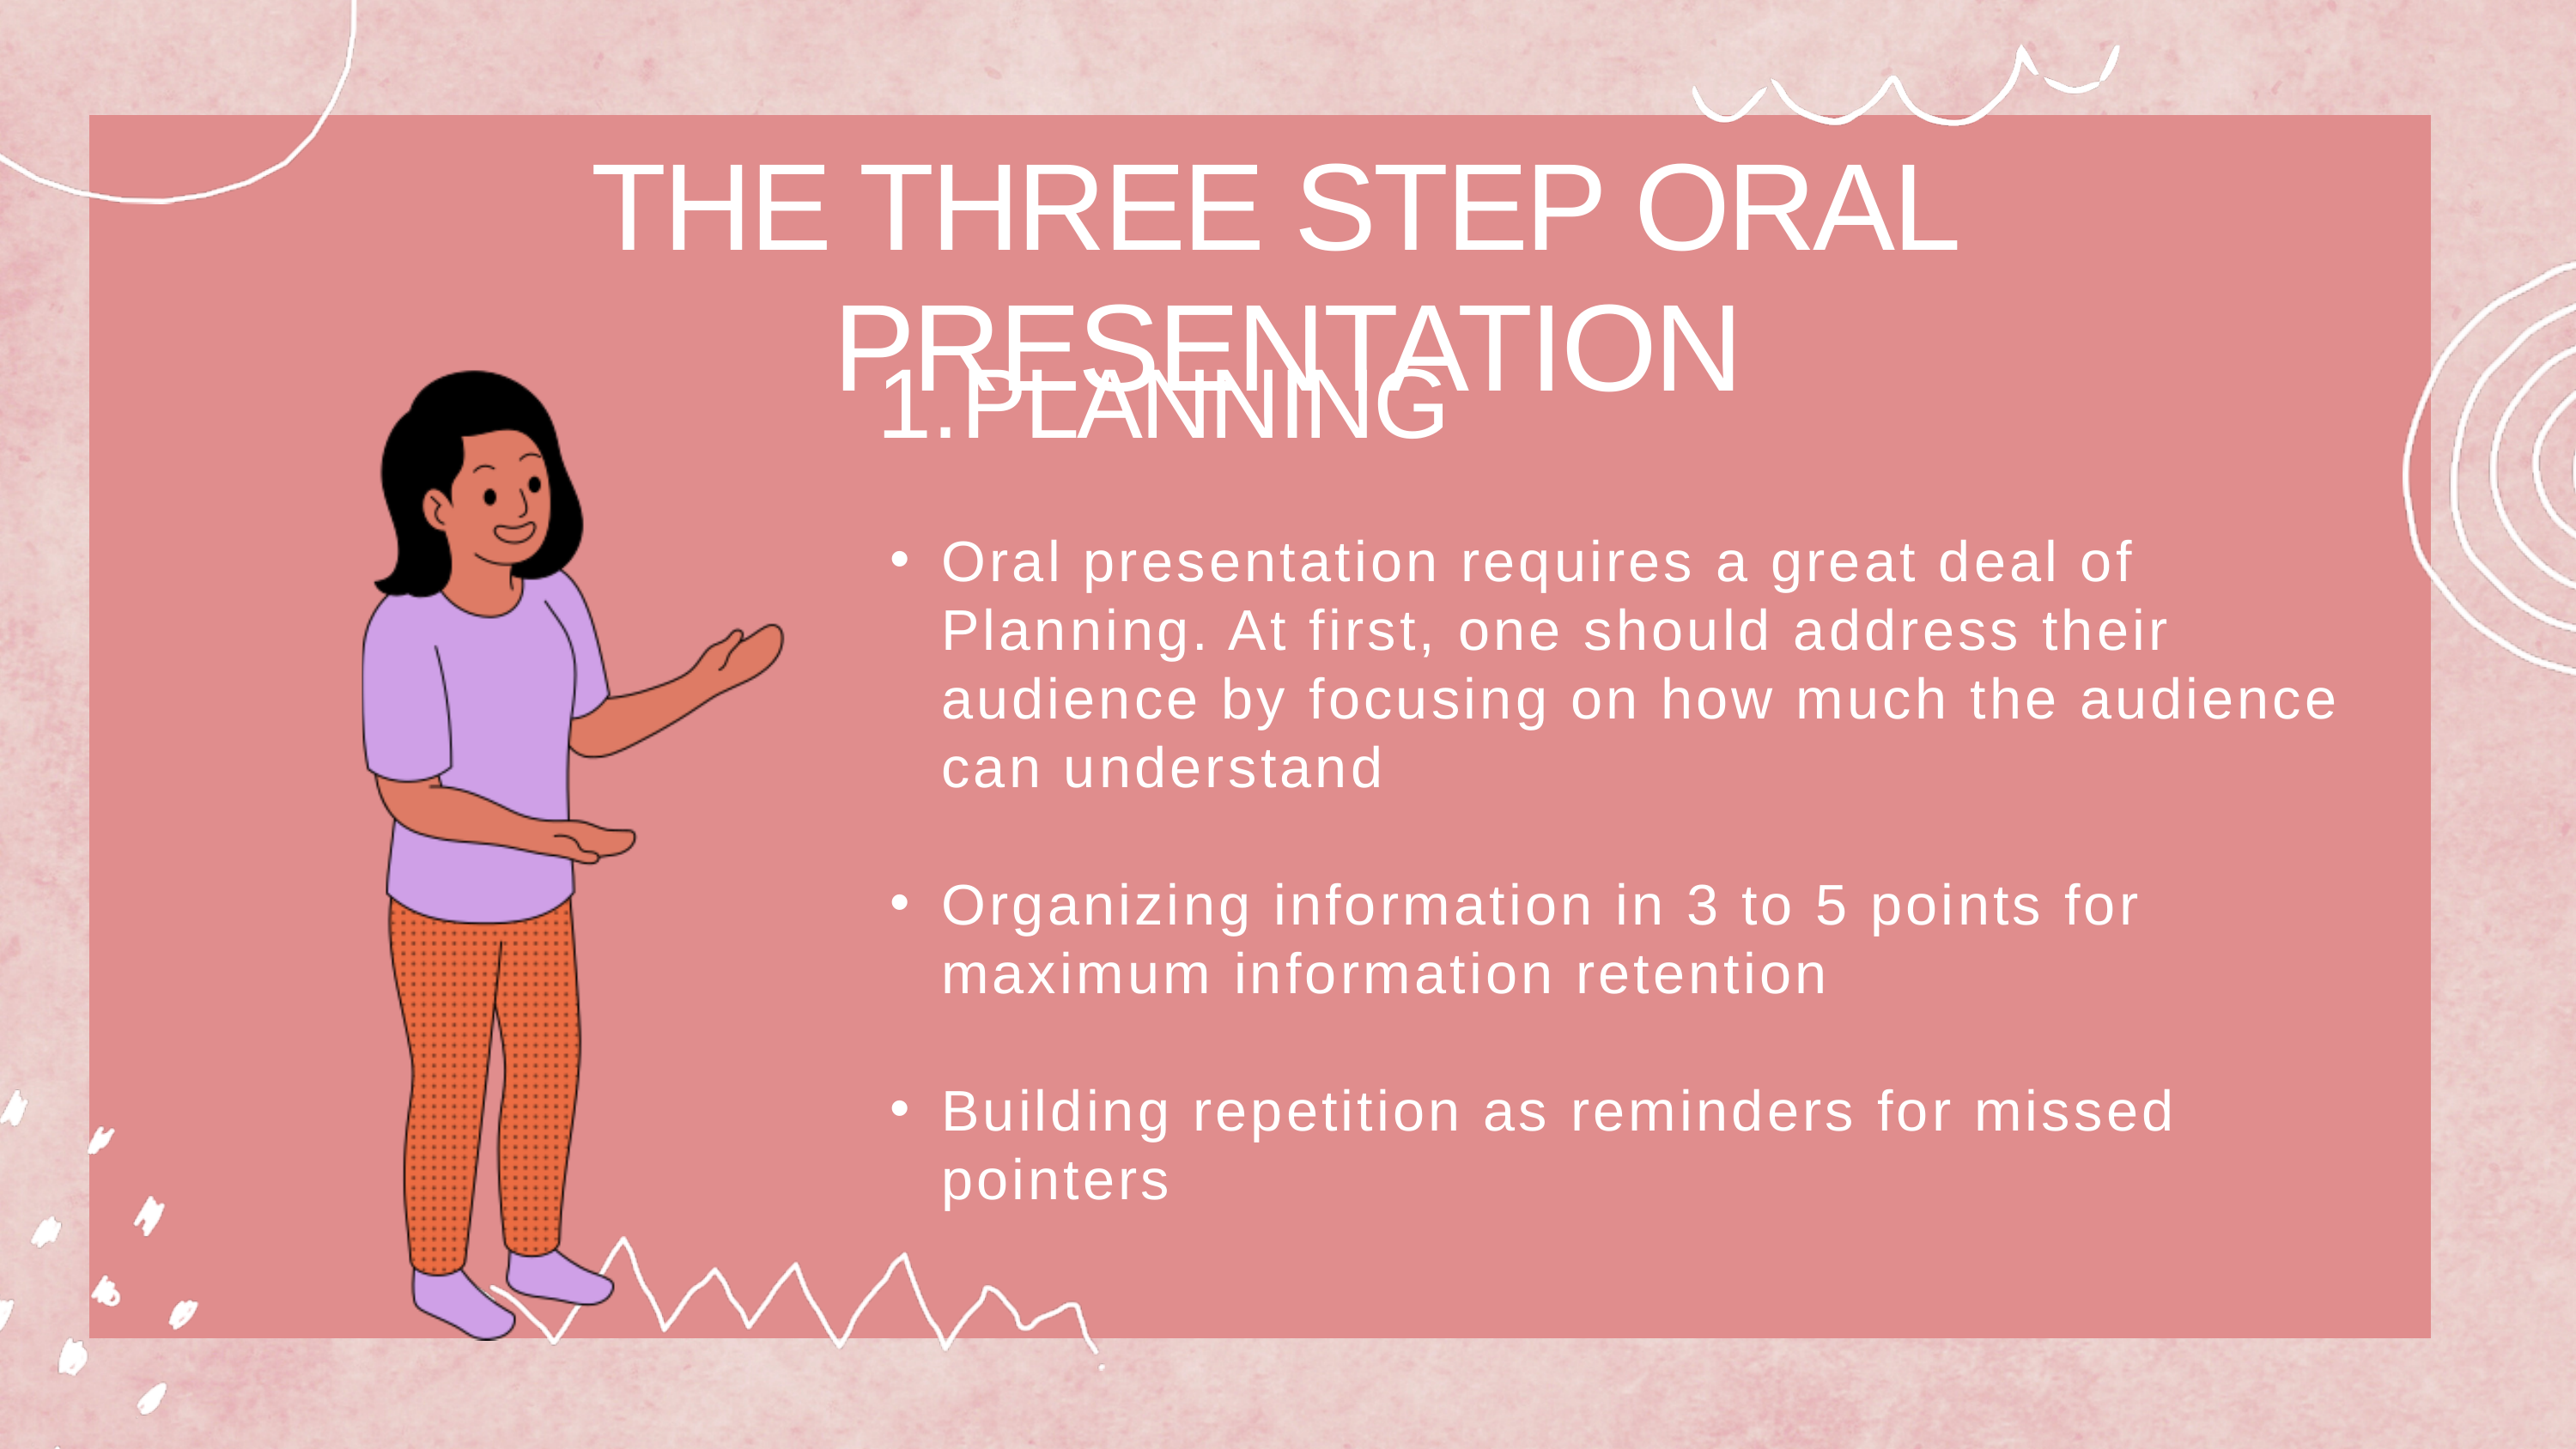

THE THREE STEP ORAL  PRESENTATION

PLANNING

Oral presentation requires a great deal of Planning. At first, one should address their audience by focusing on how much the audience can understand

Organizing information in 3 to 5 points for maximum information retention

Building repetition as reminders for missed pointers